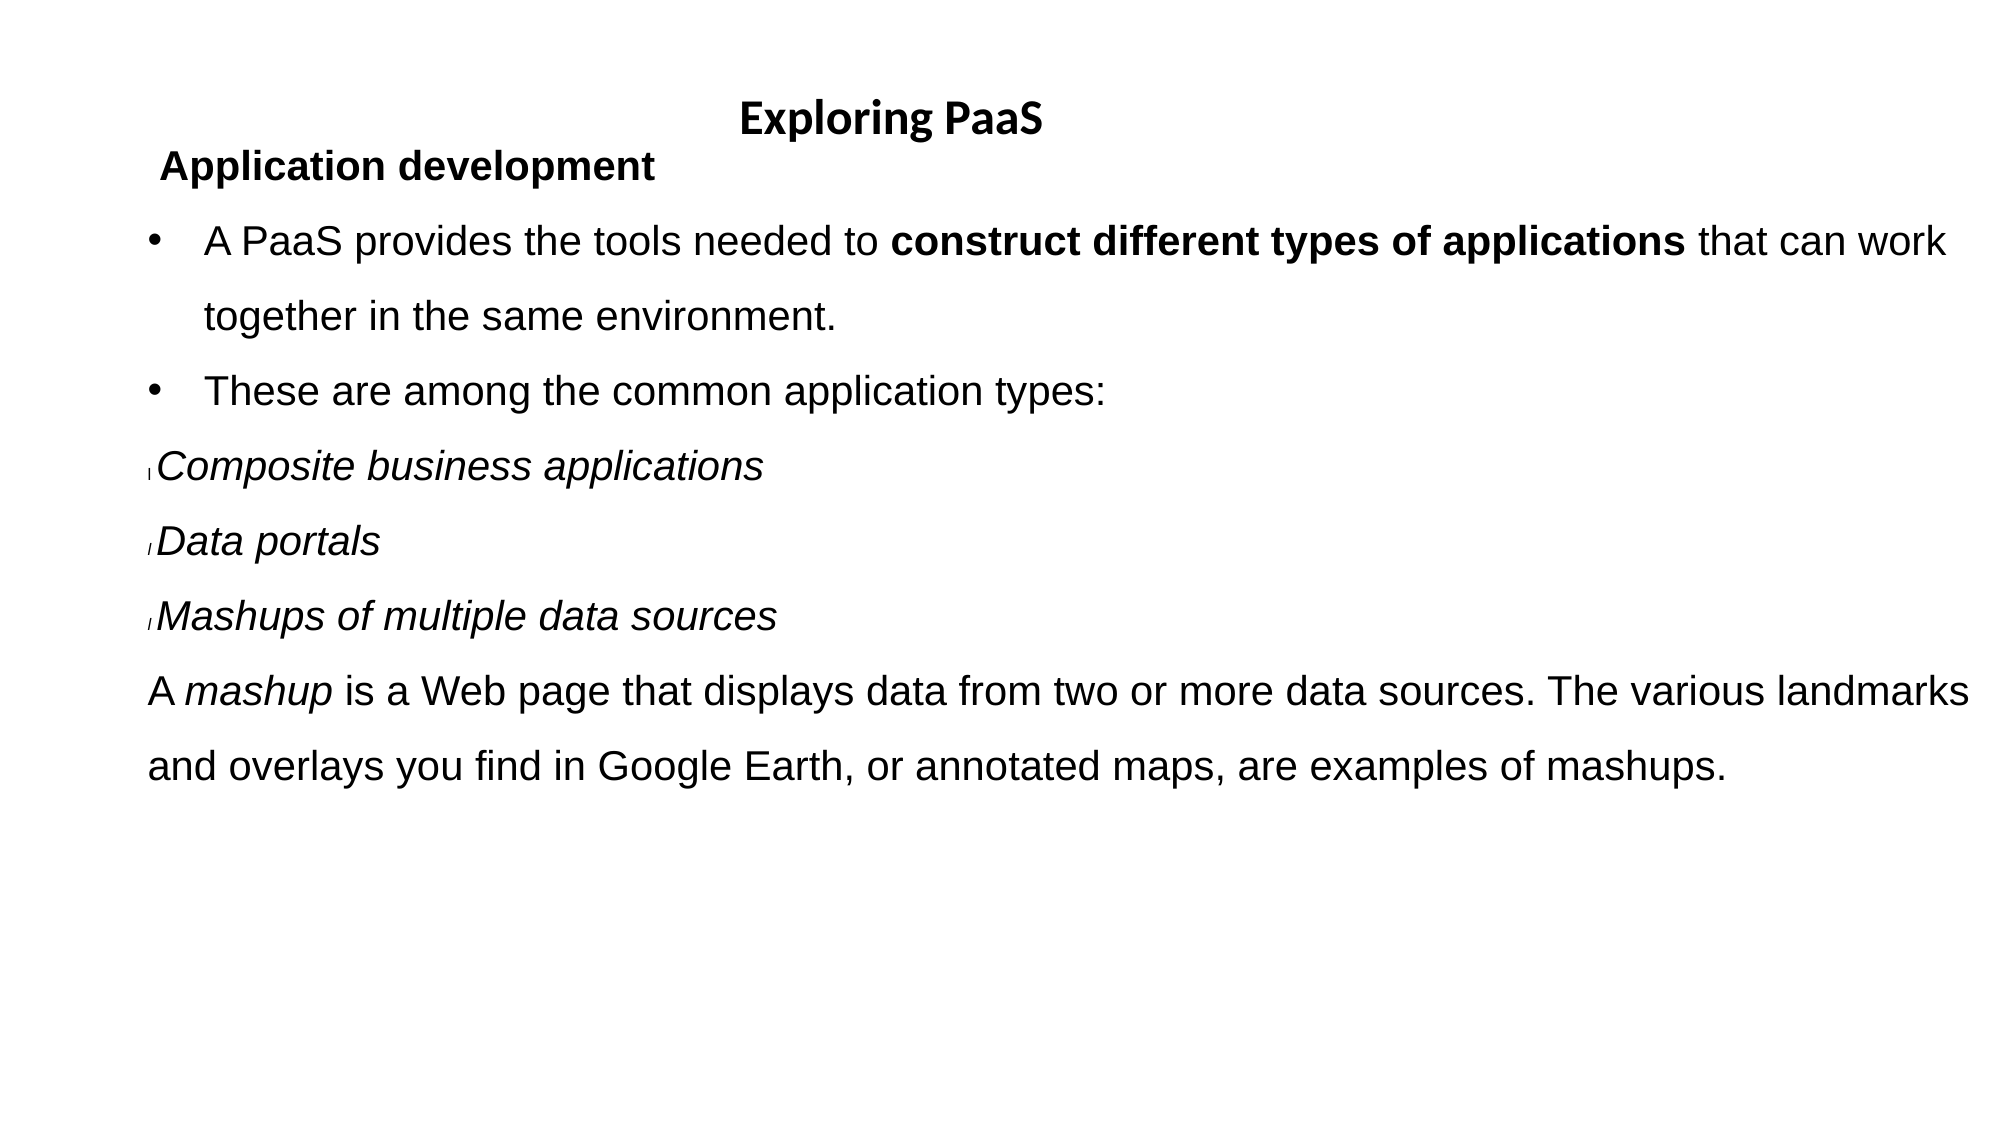

Exploring PaaS
 Application development
A PaaS provides the tools needed to construct different types of applications that can work together in the same environment.
These are among the common application types:
l Composite business applications
l Data portals
l Mashups of multiple data sources
A mashup is a Web page that displays data from two or more data sources. The various landmarks
and overlays you find in Google Earth, or annotated maps, are examples of mashups.